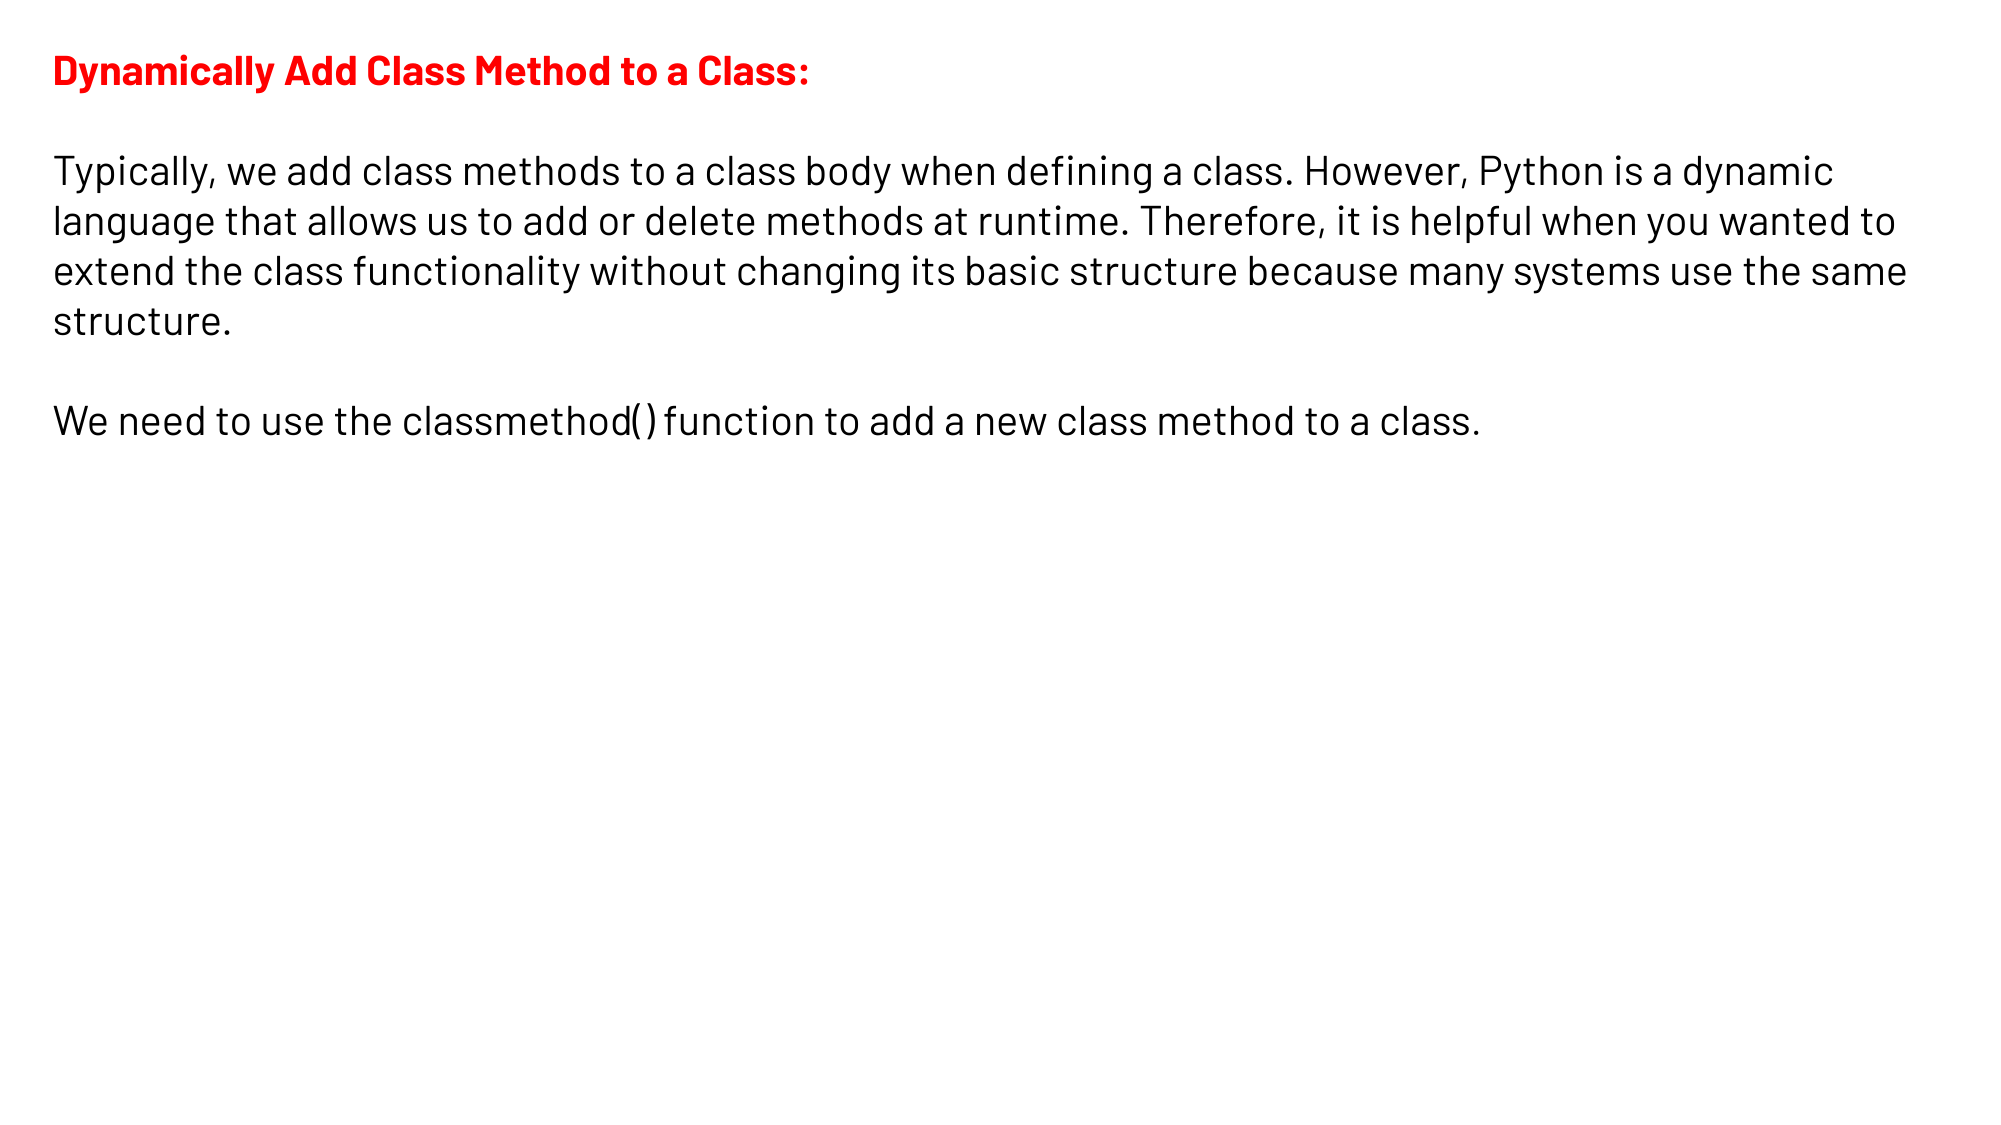

Dynamically Add Class Method to a Class:

Typically, we add class methods to a class body when defining a class. However, Python is a dynamic language that allows us to add or delete methods at runtime. Therefore, it is helpful when you wanted to extend the class functionality without changing its basic structure because many systems use the same structure.

We need to use the classmethod() function to add a new class method to a class.